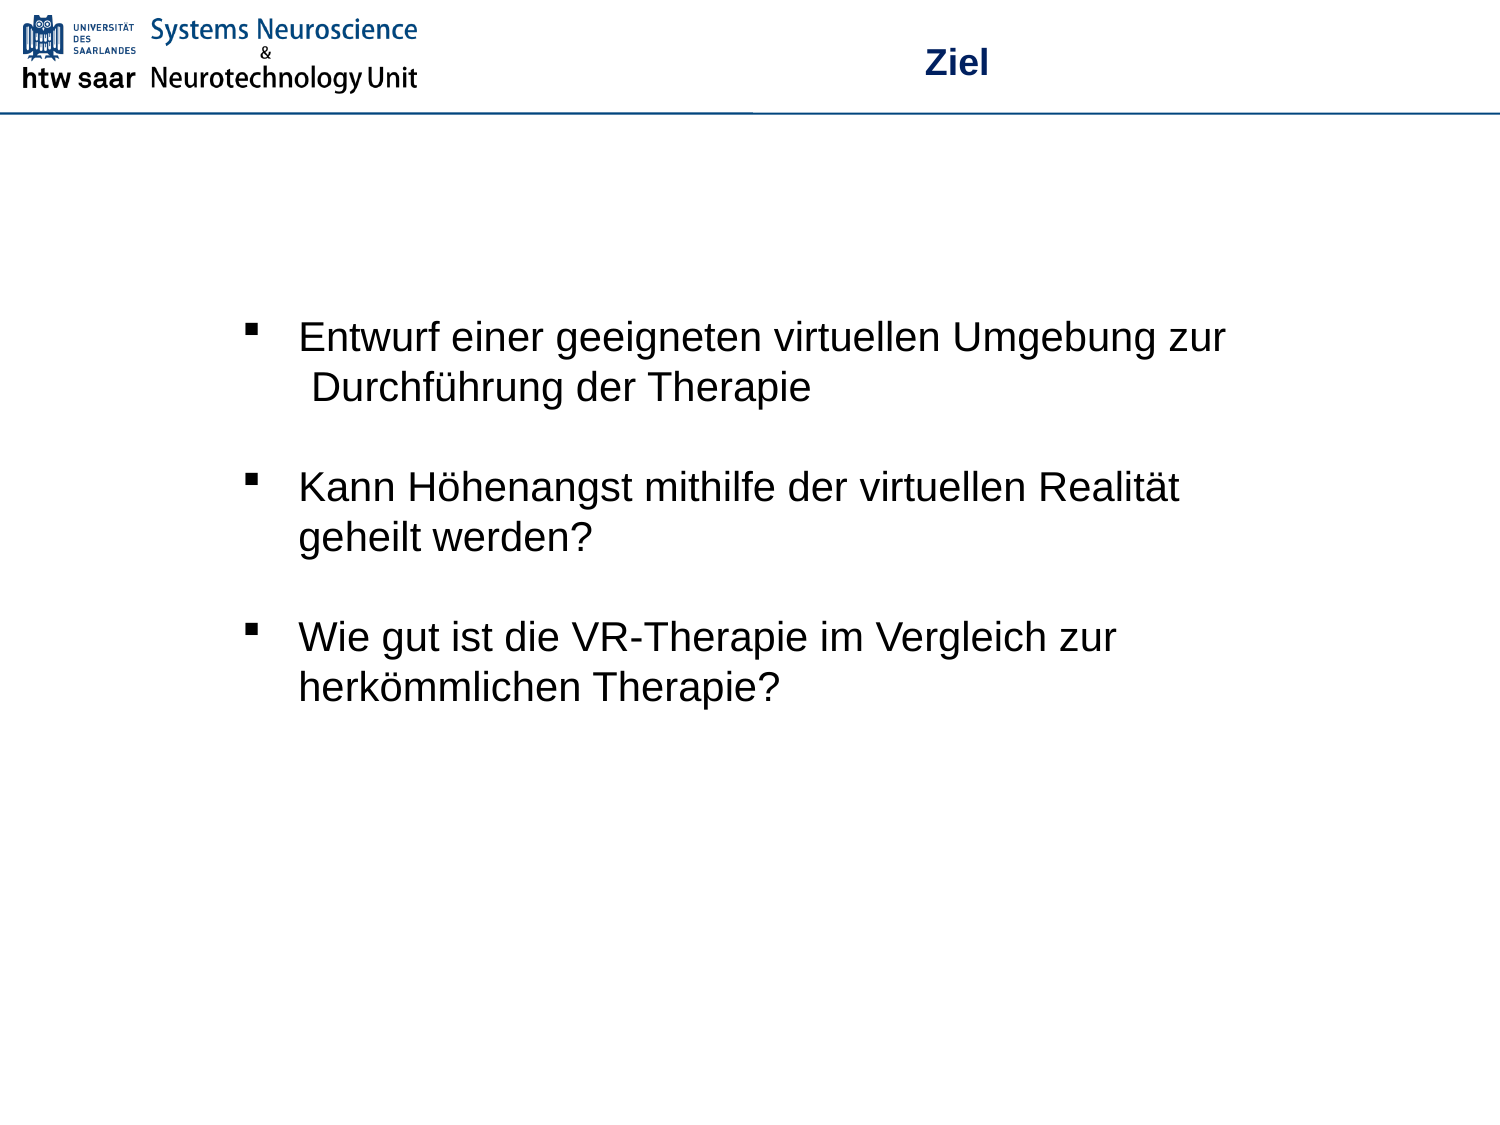

Ziel
Entwurf einer geeigneten virtuellen Umgebung zur
      Durchführung der Therapie

Kann Höhenangst mithilfe der virtuellen Realität geheilt werden?

Wie gut ist die VR-Therapie im Vergleich zur herkömmlichen Therapie?